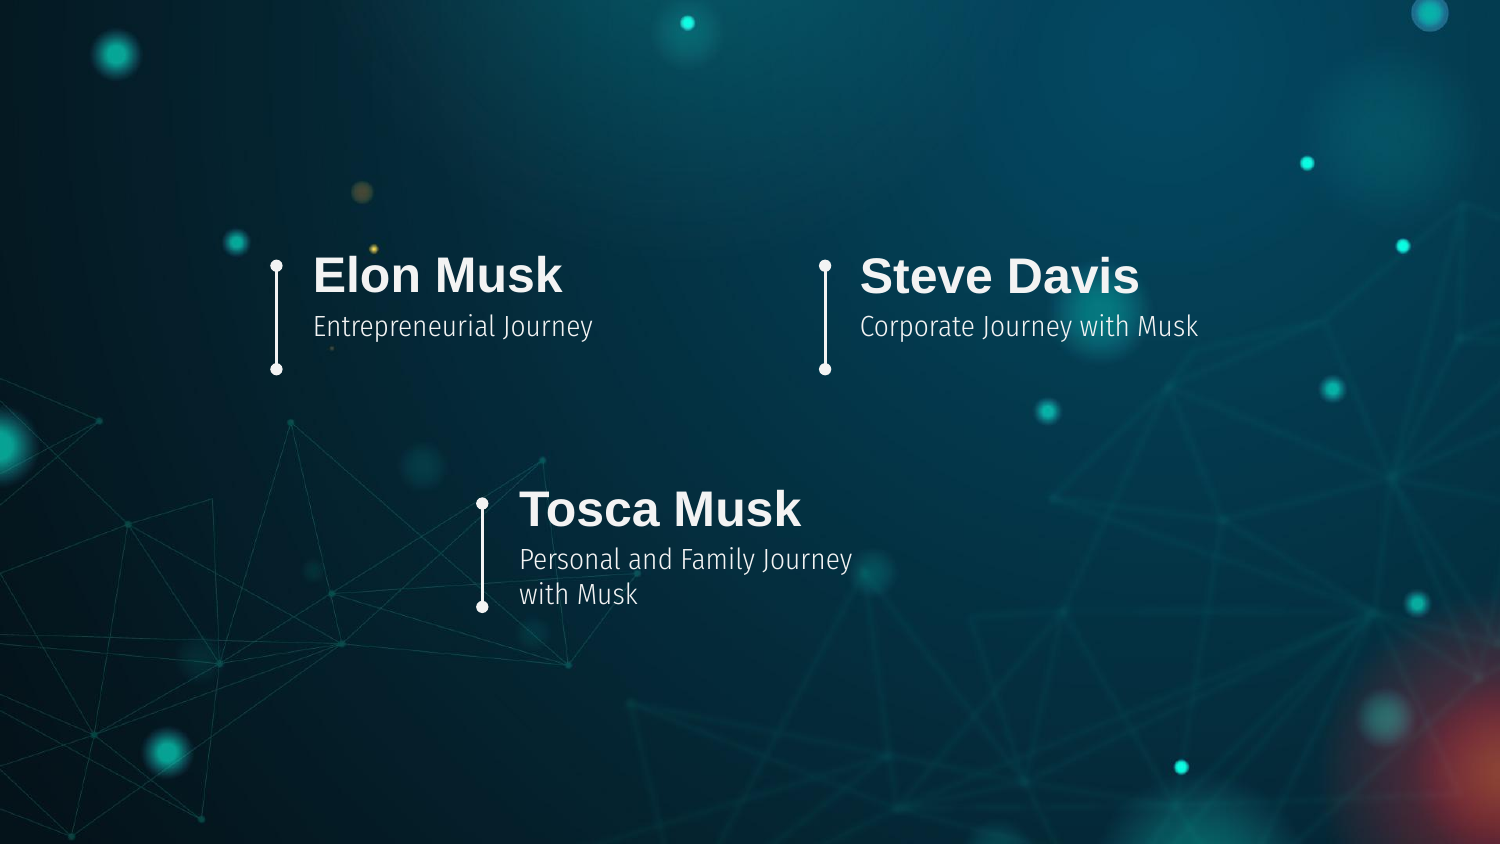

# Elon Musk
Steve Davis
Entrepreneurial Journey
Corporate Journey with Musk
Tosca Musk
Personal and Family Journey with Musk